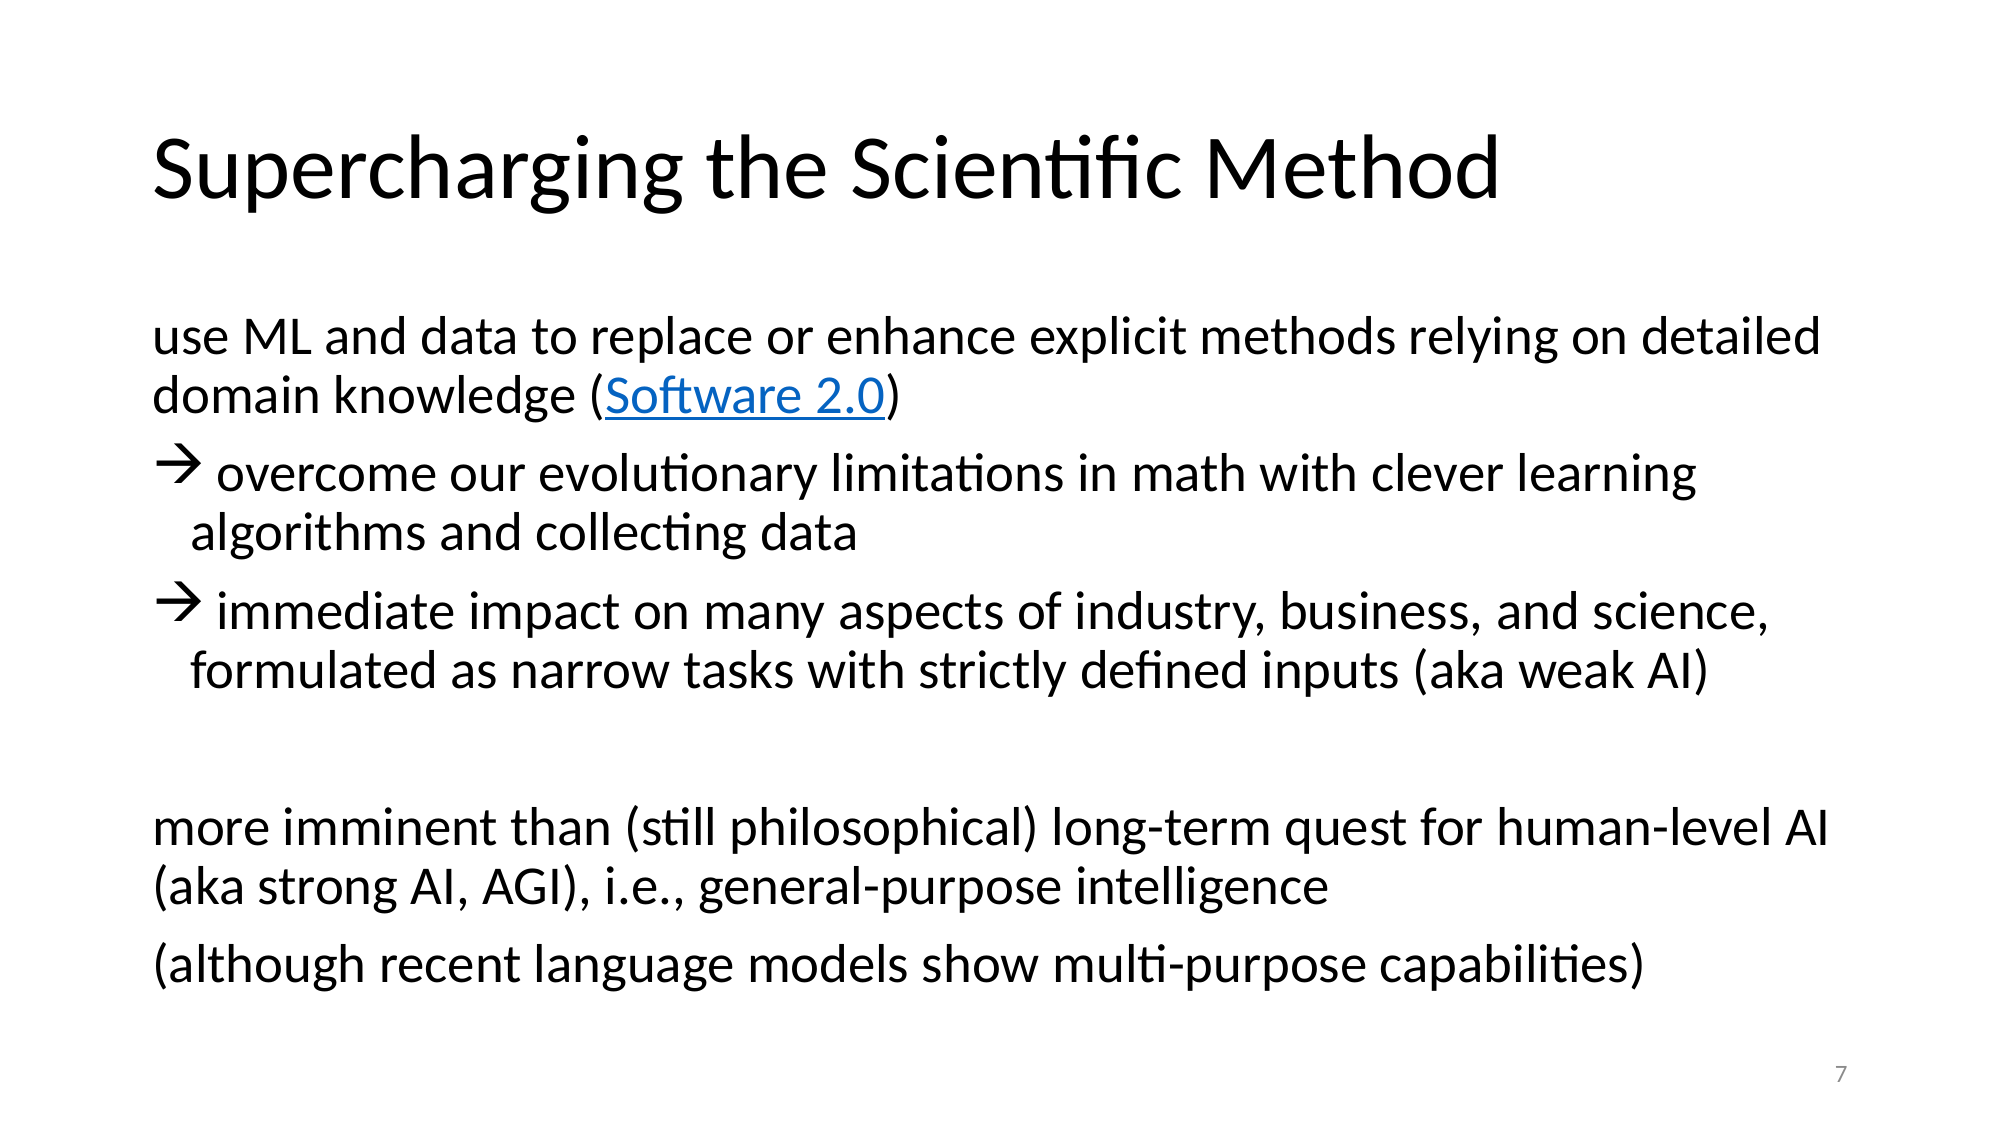

# Supercharging the Scientific Method
use ML and data to replace or enhance explicit methods relying on detailed domain knowledge (Software 2.0)
 overcome our evolutionary limitations in math with clever learning algorithms and collecting data
 immediate impact on many aspects of industry, business, and science, formulated as narrow tasks with strictly defined inputs (aka weak AI)

more imminent than (still philosophical) long-term quest for human-level AI (aka strong AI, AGI), i.e., general-purpose intelligence
(although recent language models show multi-purpose capabilities)
7